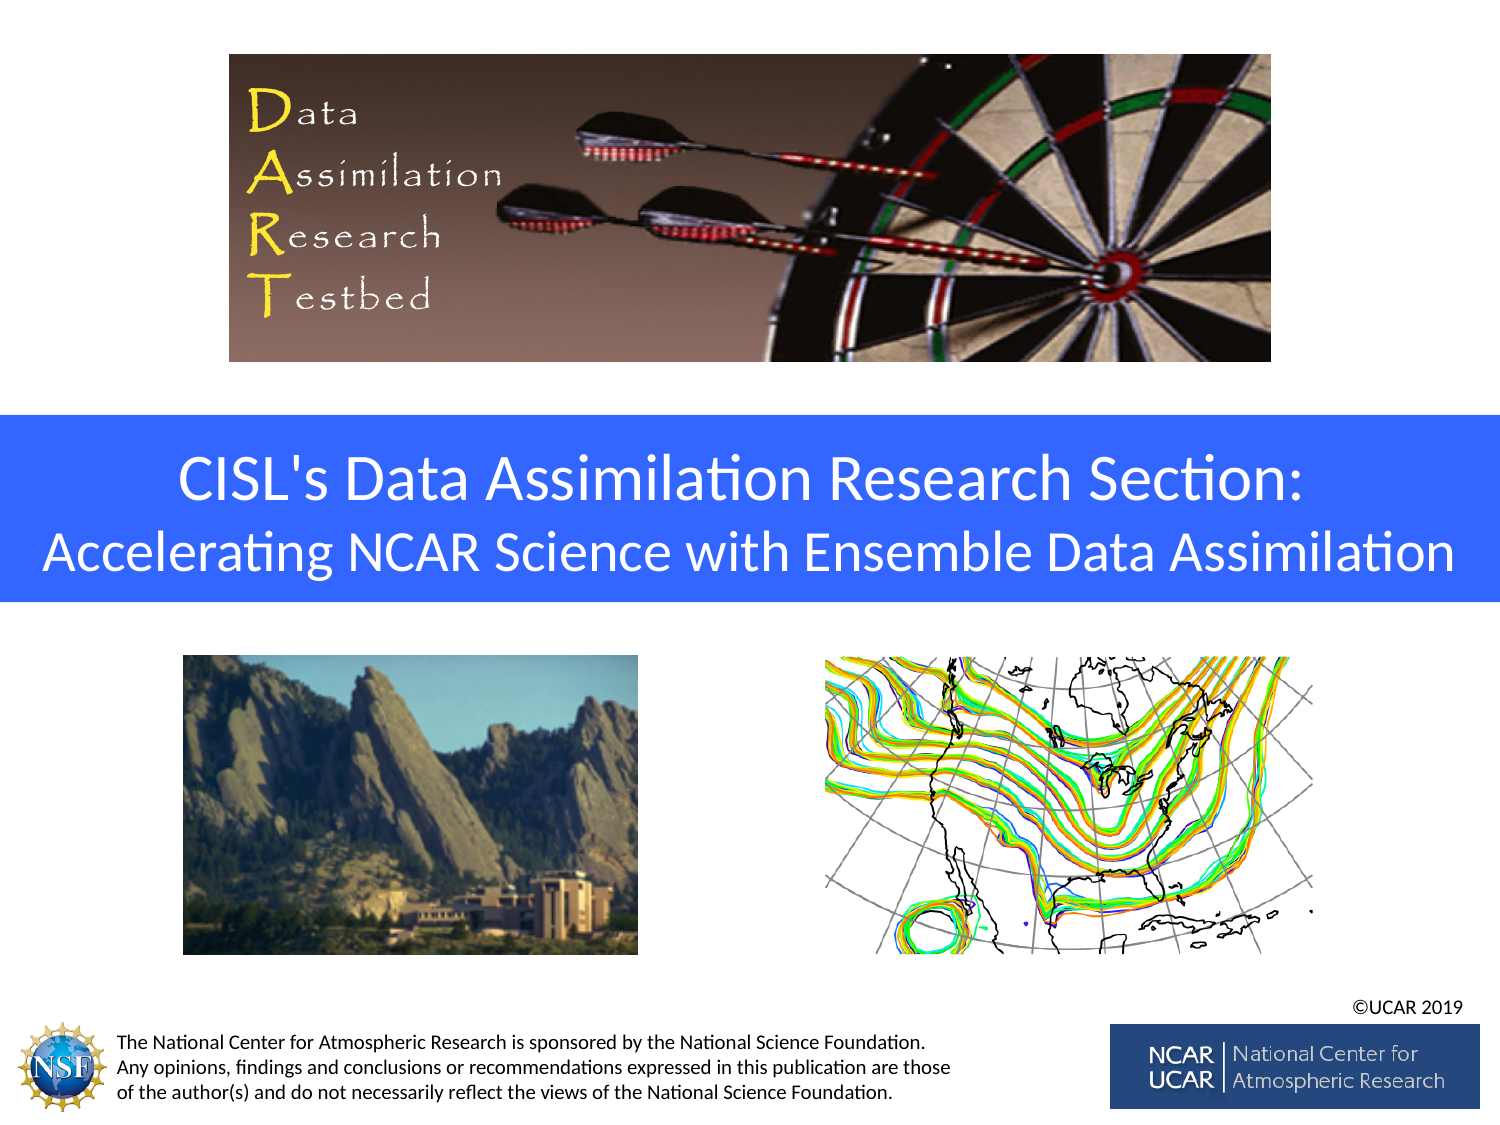

# CISL's Data Assimilation Research Section: Accelerating NCAR Science with Ensemble Data Assimilation